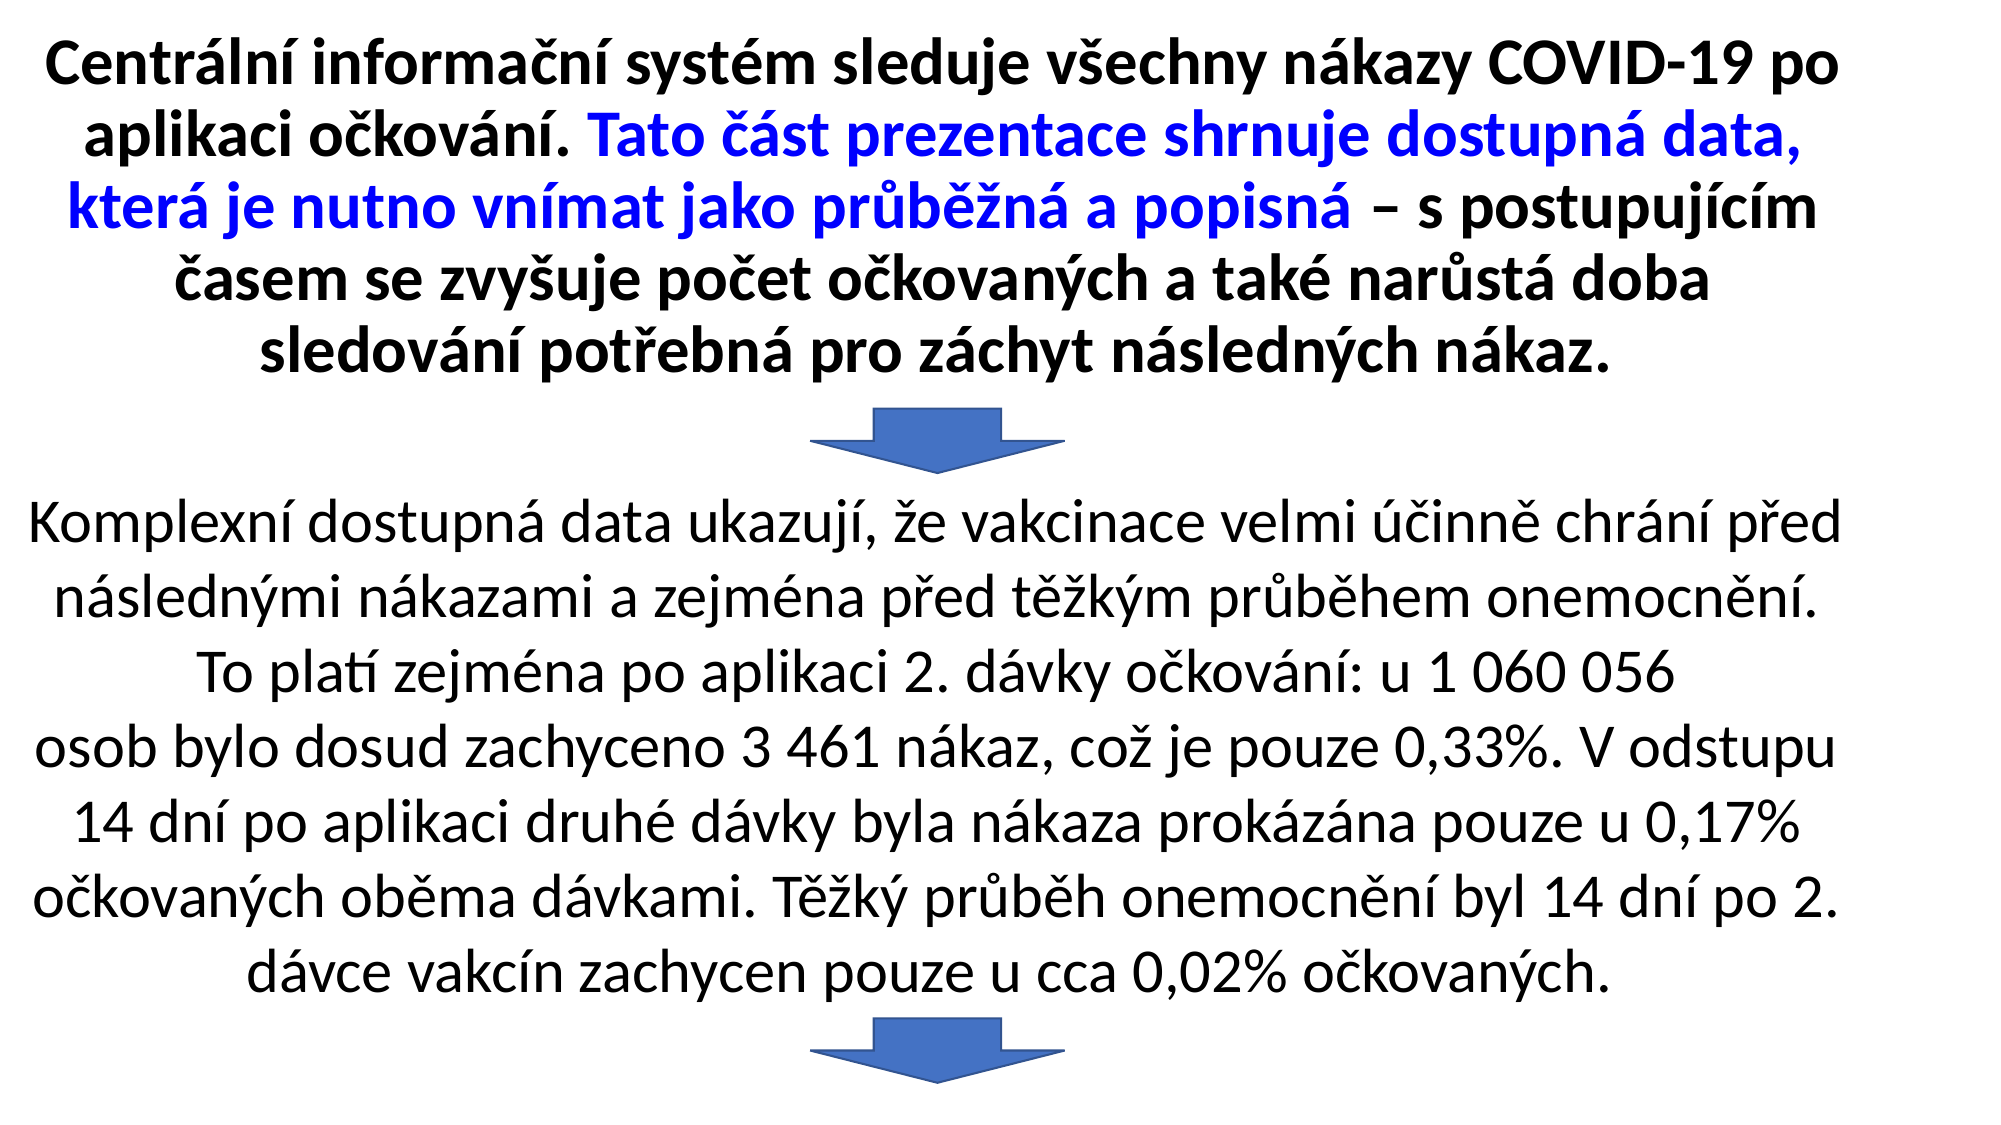

Centrální informační systém sleduje všechny nákazy COVID-19 po aplikaci očkování. Tato část prezentace shrnuje dostupná data, která je nutno vnímat jako průběžná a popisná – s postupujícím časem se zvyšuje počet očkovaných a také narůstá doba sledování potřebná pro záchyt následných nákaz.

Komplexní dostupná data ukazují, že vakcinace velmi účinně chrání před následnými nákazami a zejména před těžkým průběhem onemocnění. To platí zejména po aplikaci 2. dávky očkování: u 1 060 056
osob bylo dosud zachyceno 3 461 nákaz, což je pouze 0,33%. V odstupu 14 dní po aplikaci druhé dávky byla nákaza prokázána pouze u 0,17% očkovaných oběma dávkami. Těžký průběh onemocnění byl 14 dní po 2. dávce vakcín zachycen pouze u cca 0,02% očkovaných.